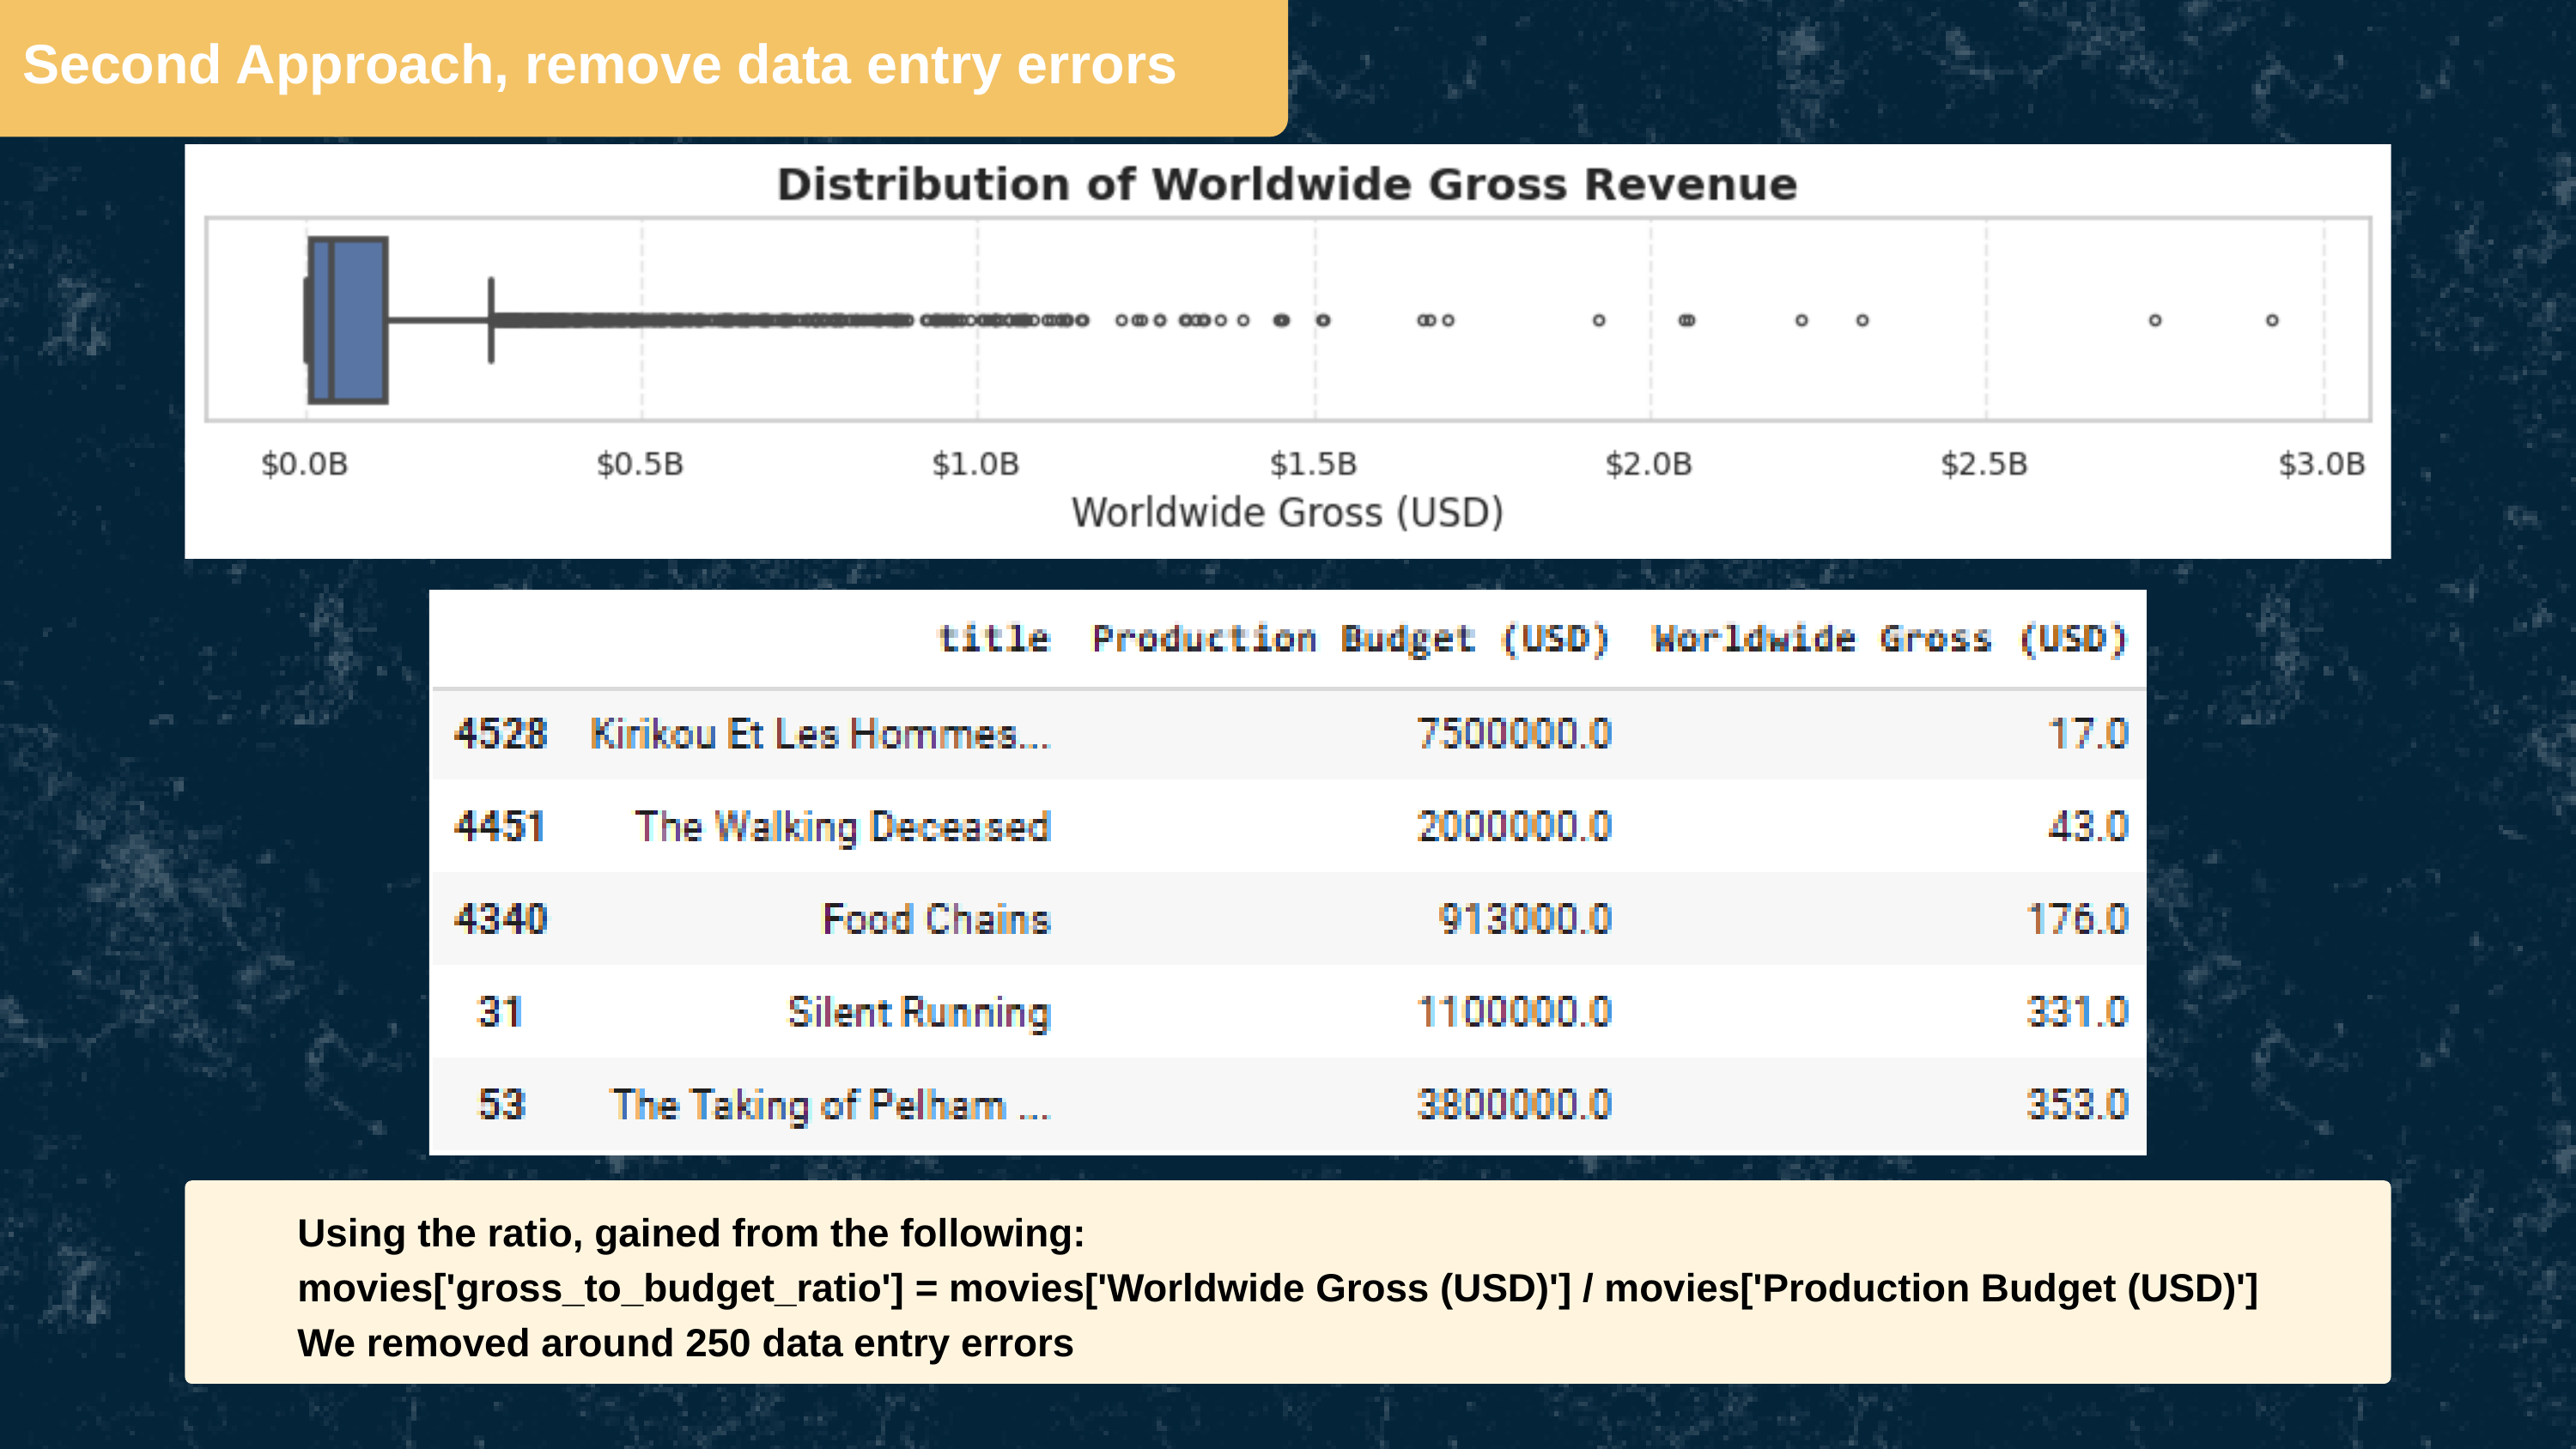

Second Approach, remove data entry errors

Using the ratio, gained from the following:
movies['gross_to_budget_ratio'] = movies['Worldwide Gross (USD)'] / movies['Production Budget (USD)']
We removed around 250 data entry errors